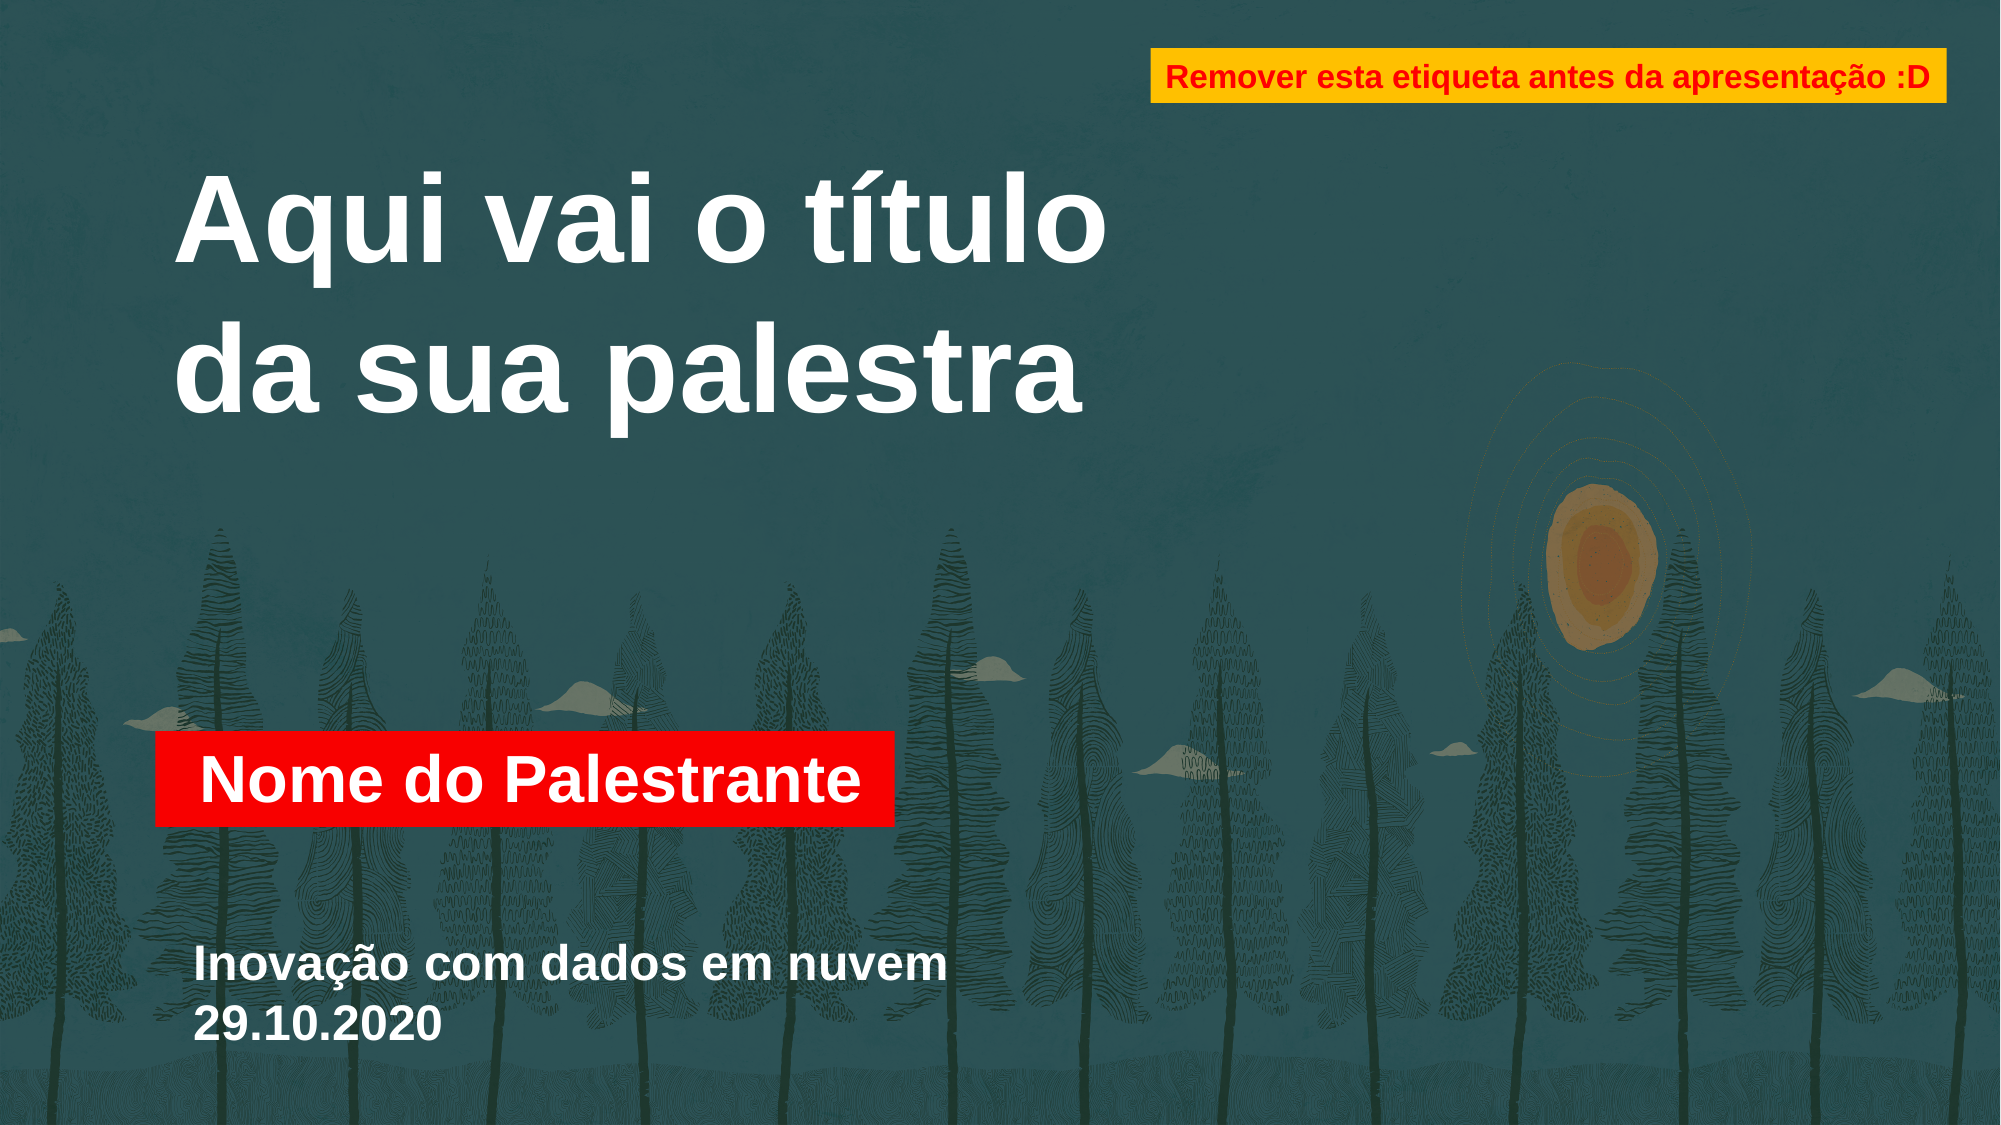

Remover esta etiqueta antes da apresentação :D
Aqui vai o título
da sua palestra
Nome do Palestrante

Inovação com dados em nuvem
29.10.2020